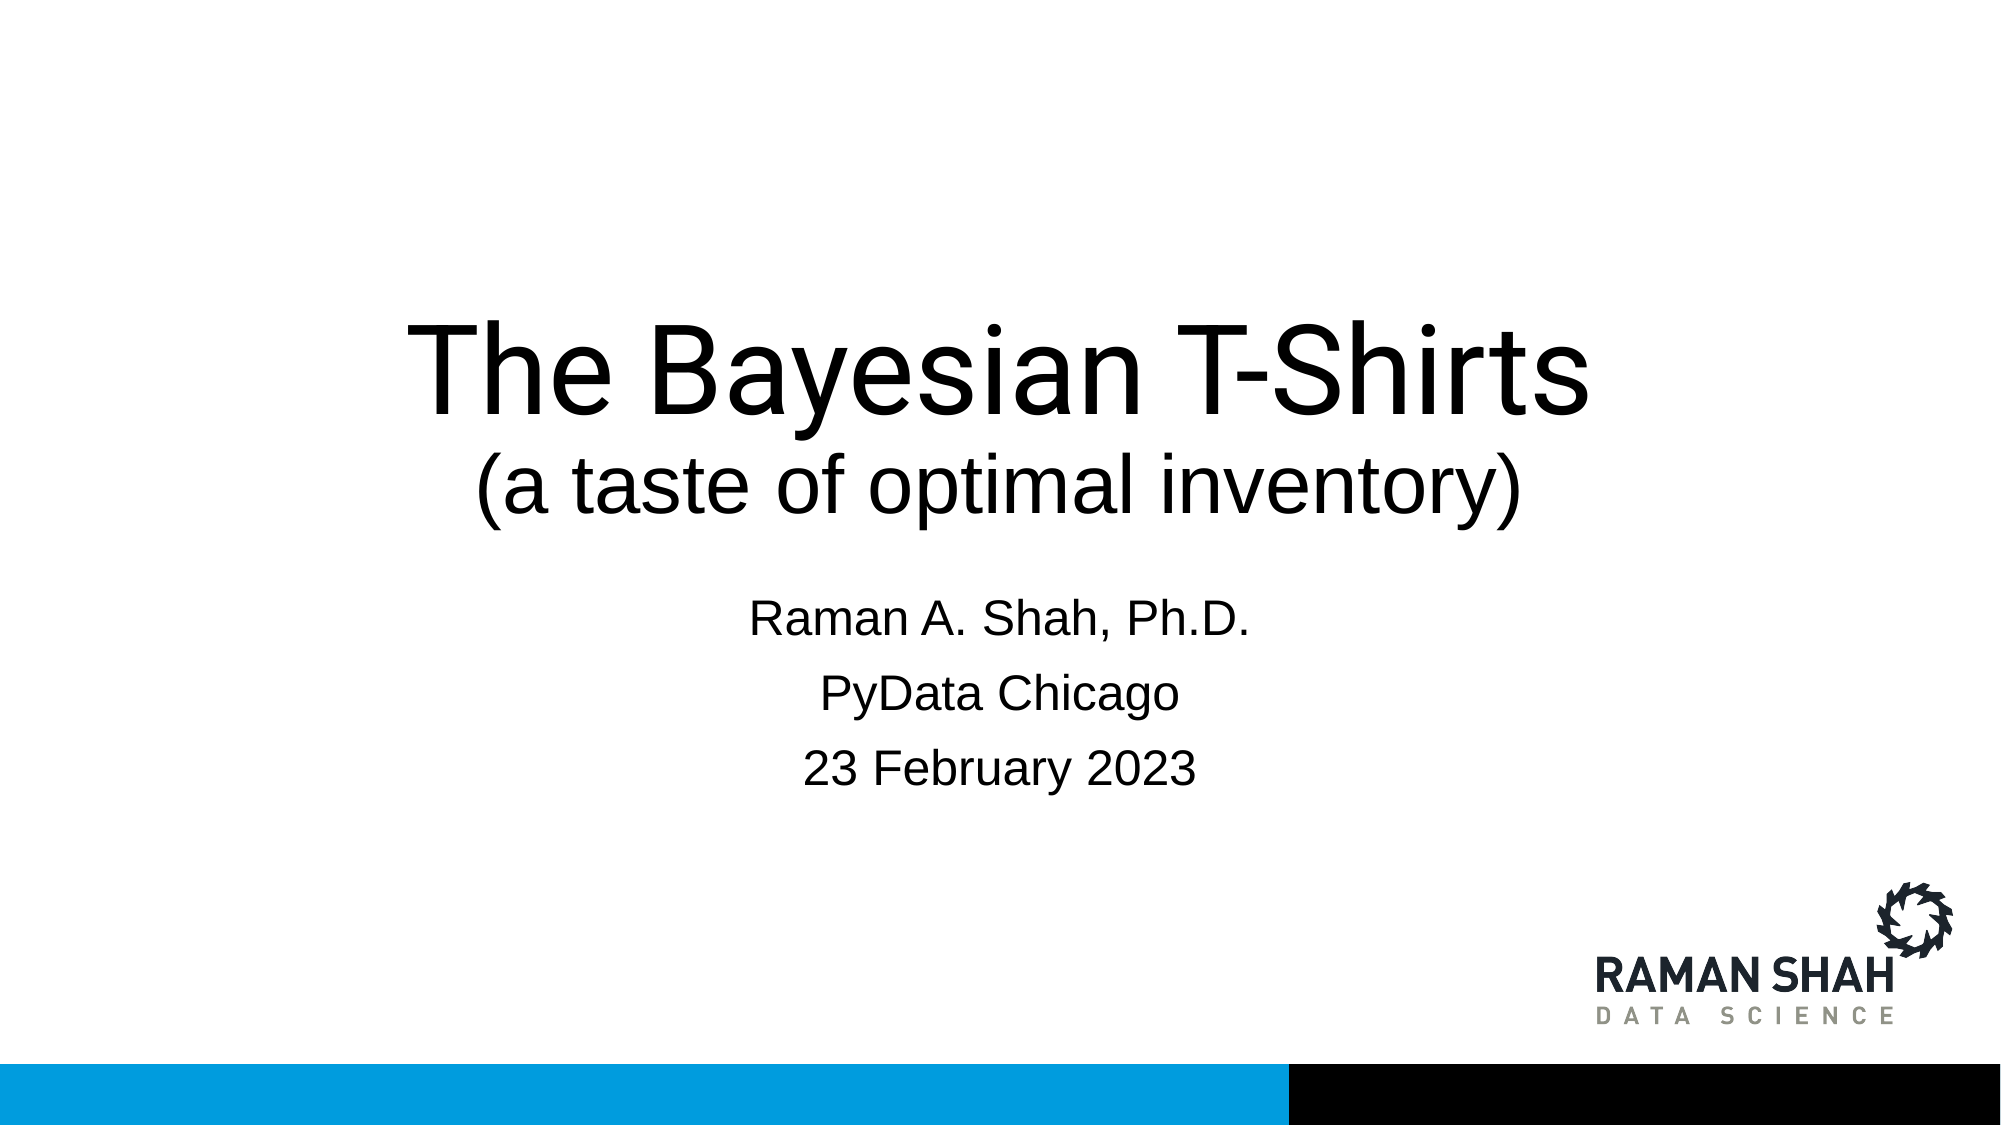

# The Bayesian T-Shirts (a taste of optimal inventory)
Raman A. Shah, Ph.D.
PyData Chicago
23 February 2023